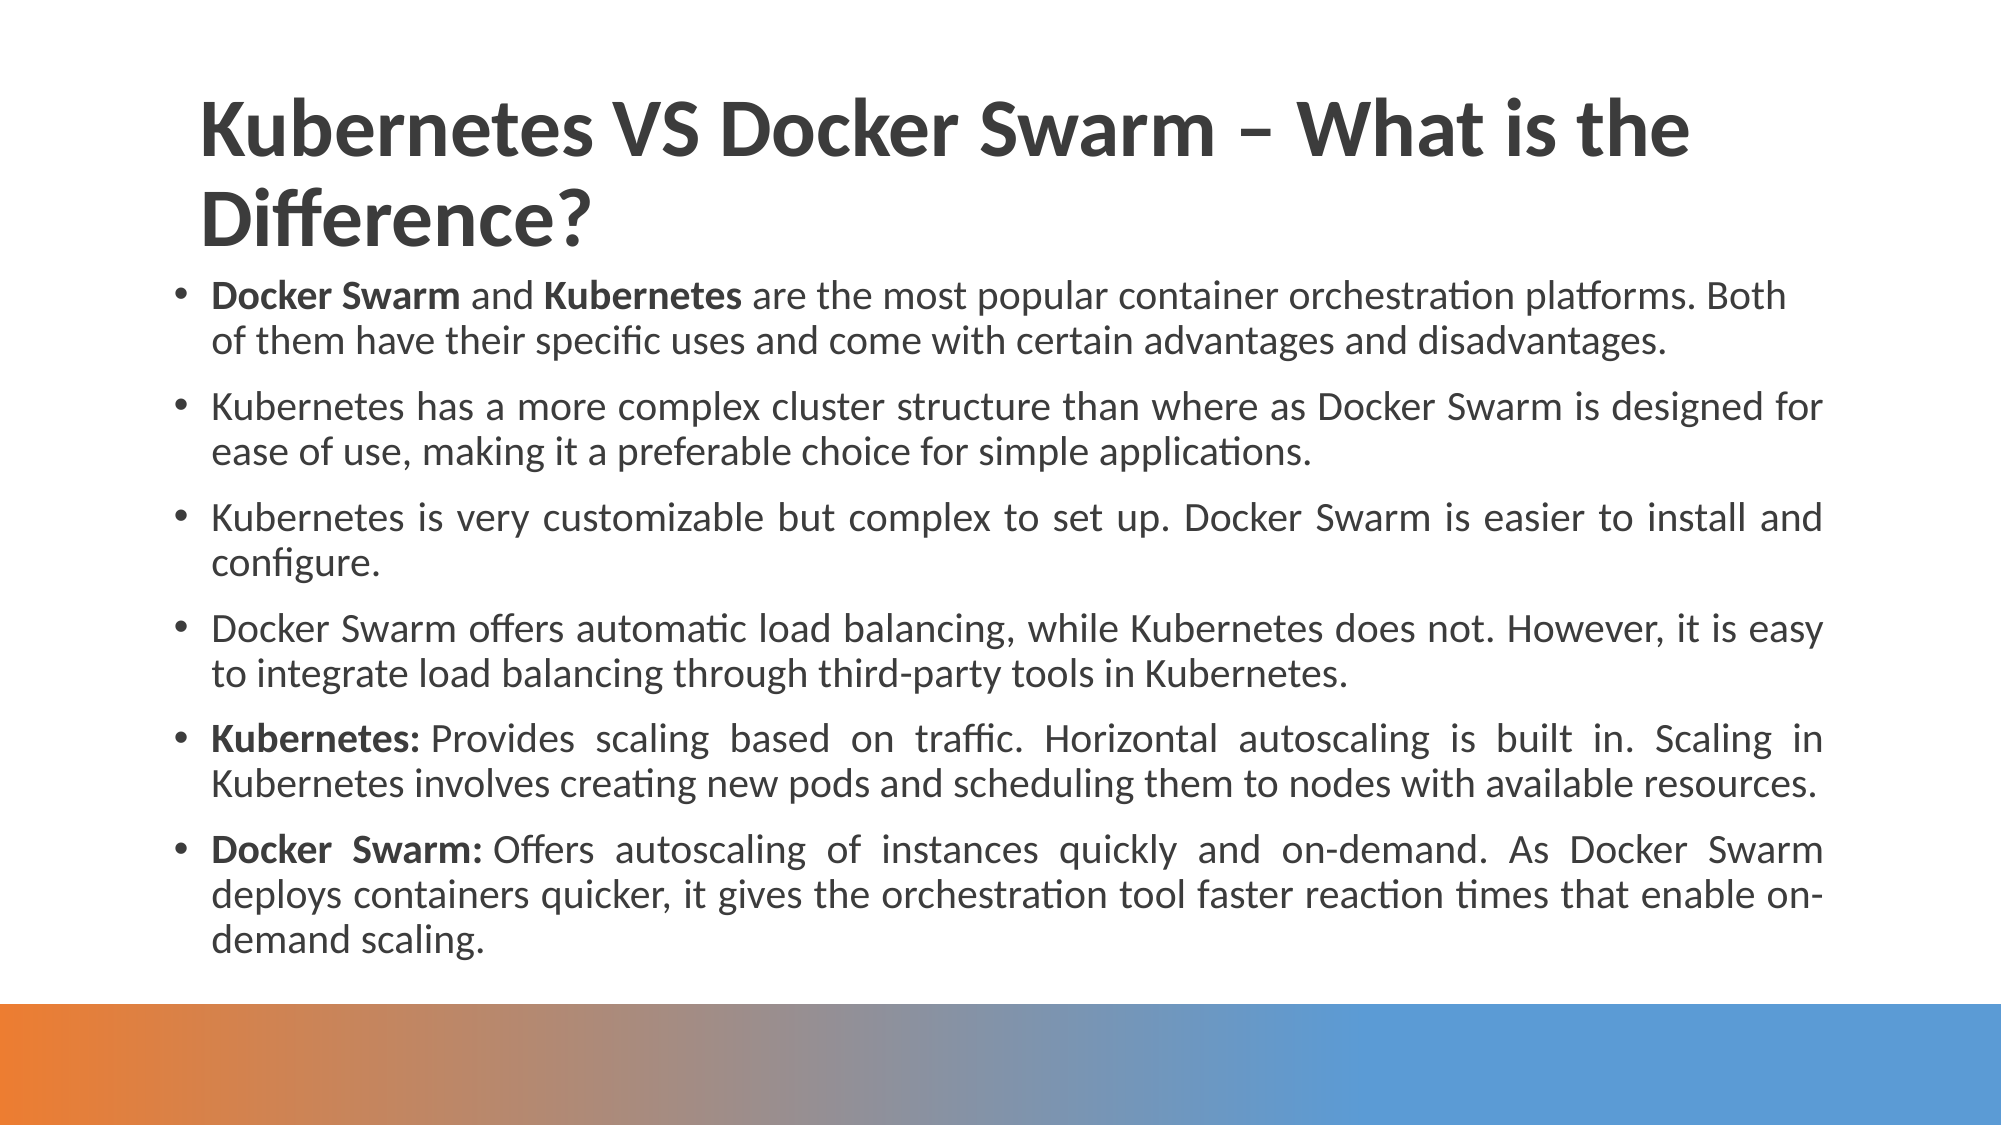

Kubernetes VS Docker Swarm – What is the Difference?

Docker Swarm and Kubernetes are the most popular container orchestration platforms. Both of them have their specific uses and come with certain advantages and disadvantages.
Kubernetes has a more complex cluster structure than where as Docker Swarm is designed for ease of use, making it a preferable choice for simple applications.
Kubernetes is very customizable but complex to set up. Docker Swarm is easier to install and configure.
Docker Swarm offers automatic load balancing, while Kubernetes does not. However, it is easy to integrate load balancing through third-party tools in Kubernetes.
Kubernetes: Provides scaling based on traffic. Horizontal autoscaling is built in. Scaling in Kubernetes involves creating new pods and scheduling them to nodes with available resources.
Docker Swarm: Offers autoscaling of instances quickly and on-demand. As Docker Swarm deploys containers quicker, it gives the orchestration tool faster reaction times that enable on-demand scaling.